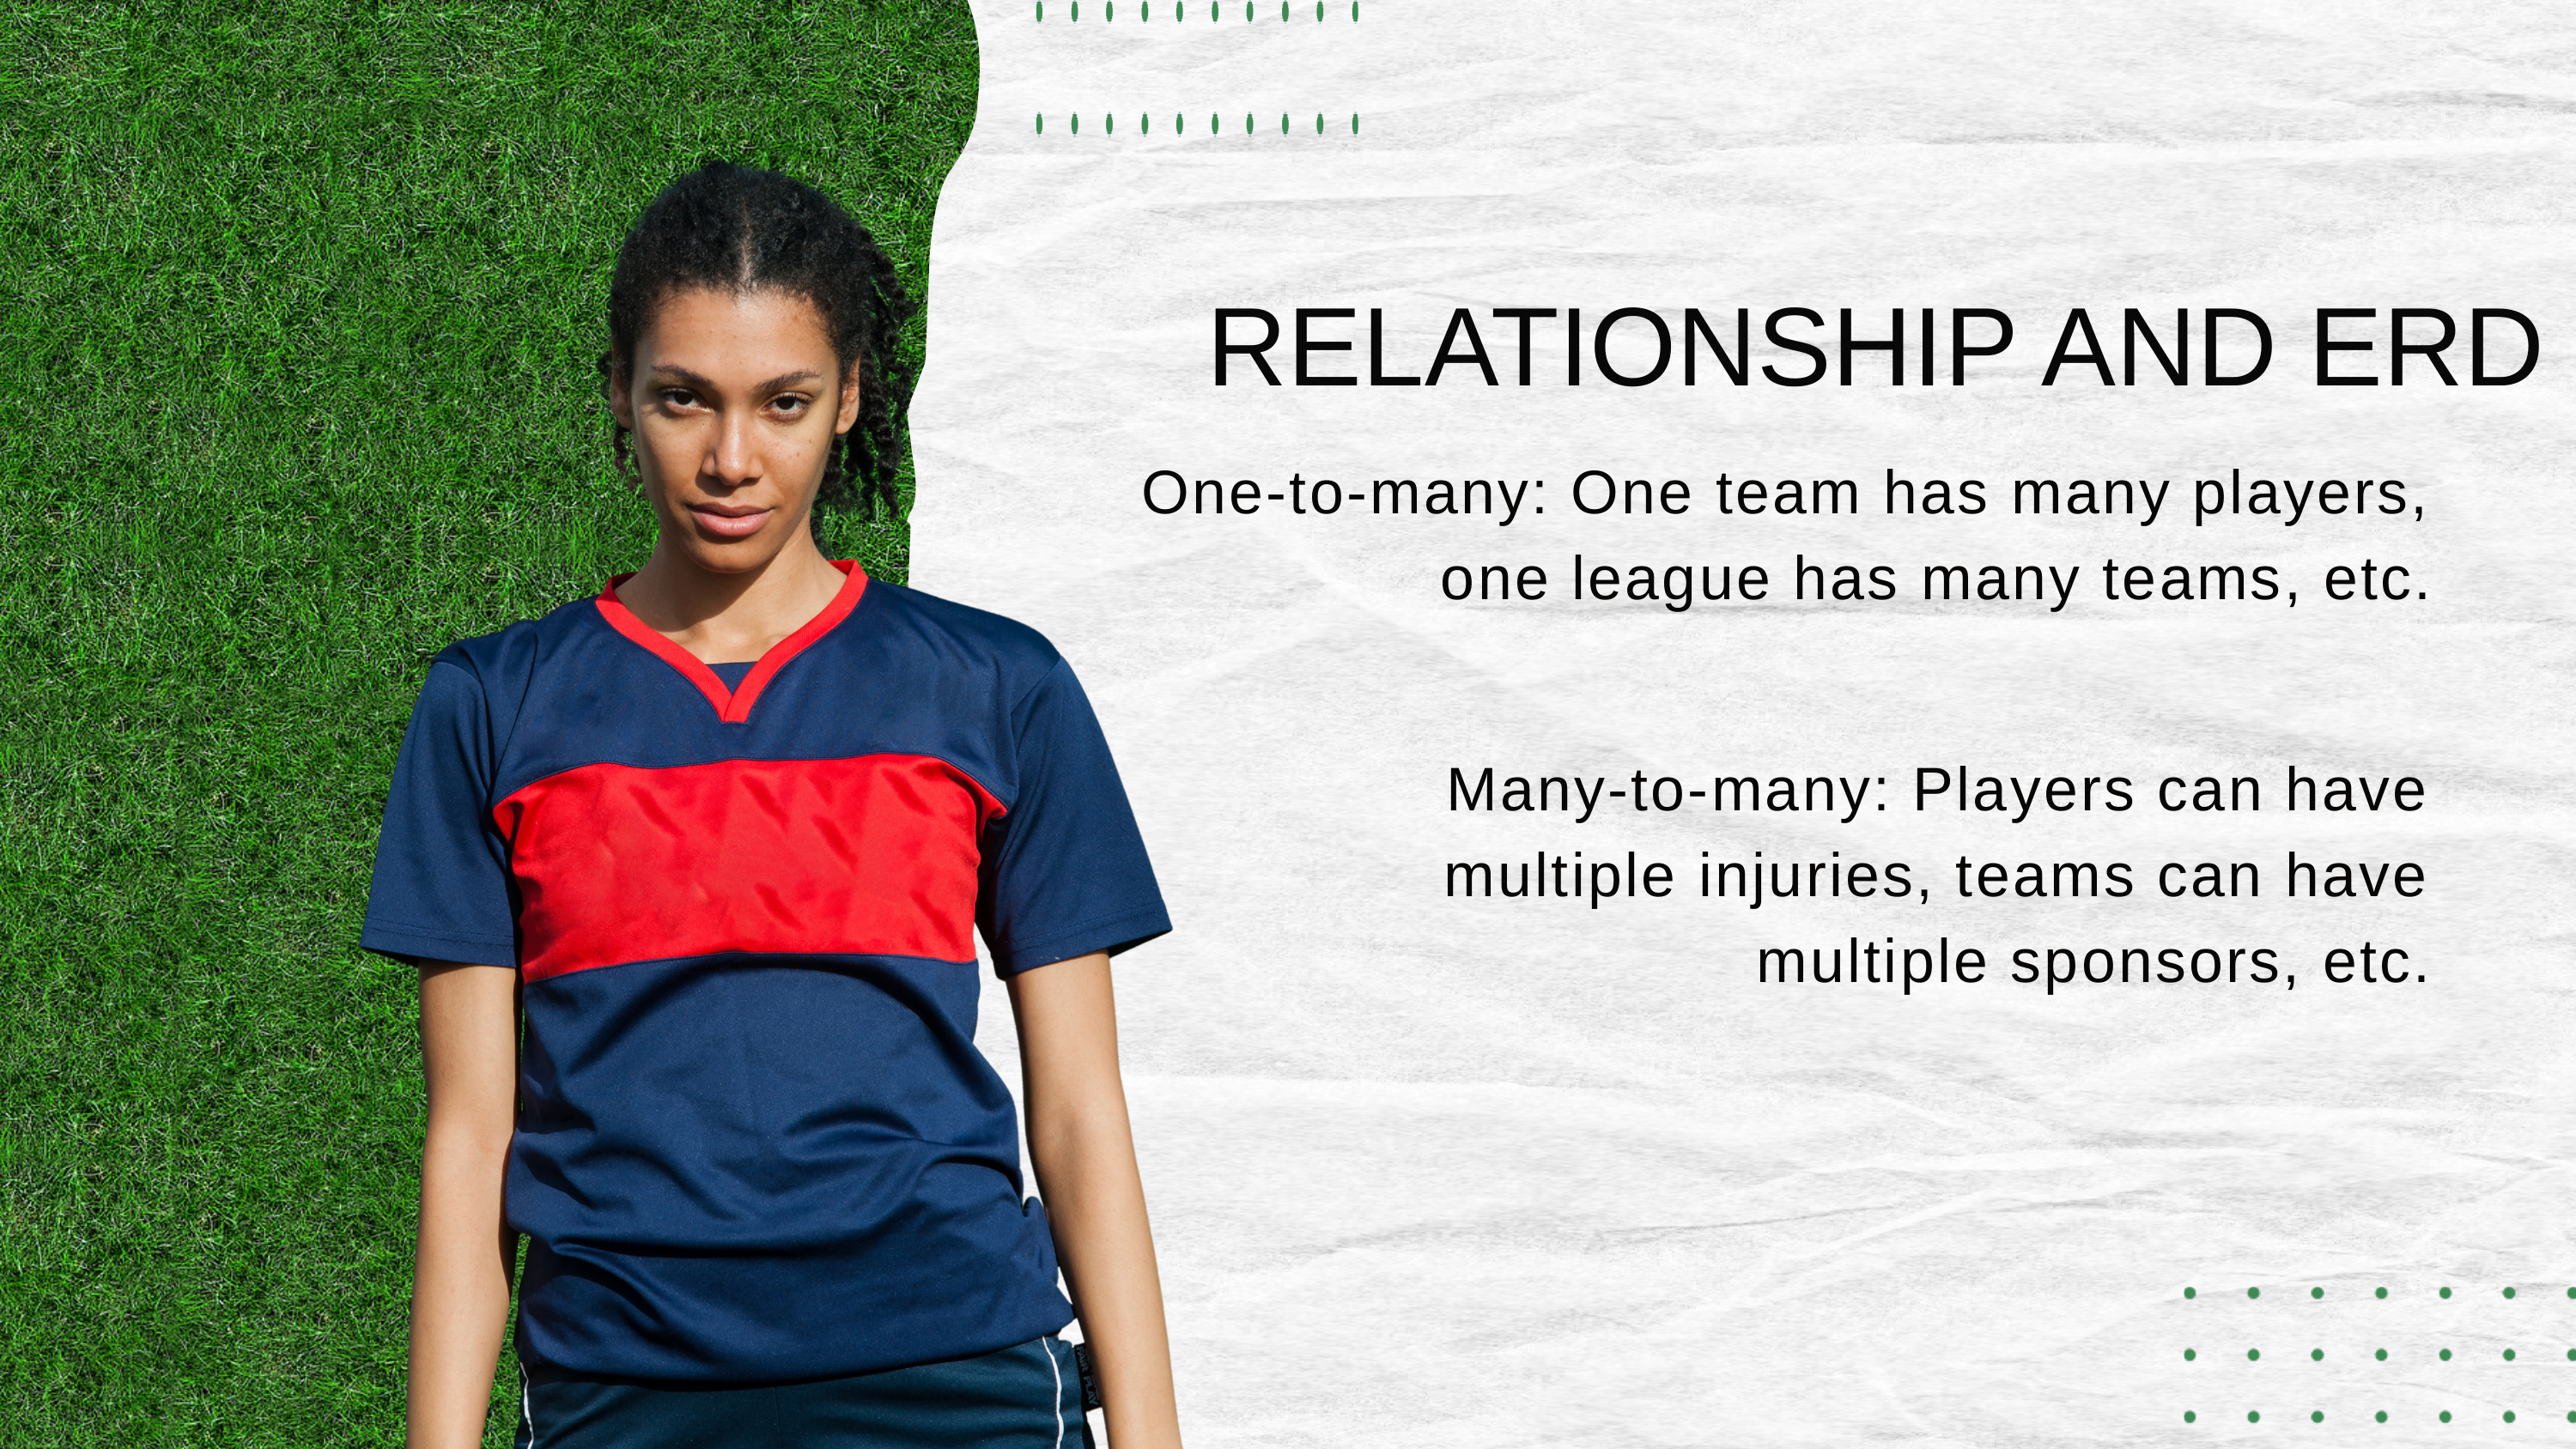

RELATIONSHIP AND ERD
One-to-many: One team has many players, one league has many teams, etc.
Many-to-many: Players can have multiple injuries, teams can have multiple sponsors, etc.